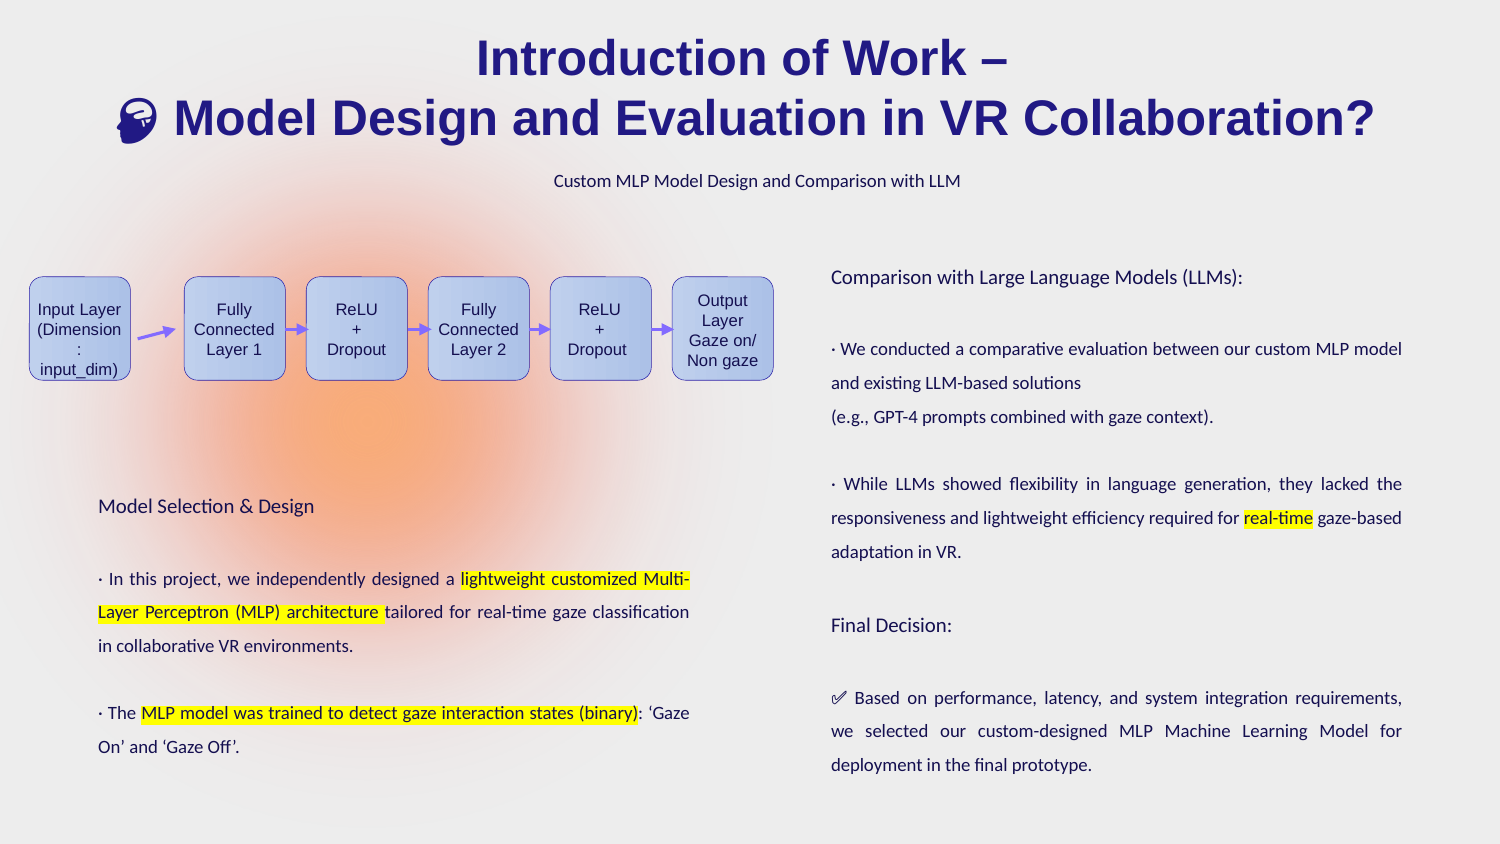

Introduction of Work –
🧠 Model Design and Evaluation in VR Collaboration?

Custom MLP Model Design and Comparison with LLM

Comparison with Large Language Models (LLMs):

· We conducted a comparative evaluation between our custom MLP model and existing LLM-based solutions
(e.g., GPT-4 prompts combined with gaze context).

· While LLMs showed flexibility in language generation, they lacked the responsiveness and lightweight efficiency required for real-time gaze-based adaptation in VR.

Final Decision:

✅ Based on performance, latency, and system integration requirements, we selected our custom-designed MLP Machine Learning Model for deployment in the final prototype.

Output Layer
Gaze on/
Non gaze
Input Layer
(Dimension: input_dim)
ReLU
+
Dropout
ReLU
+
Dropout
Fully ConnectedLayer 1
Fully ConnectedLayer 2
Model Selection & Design

· In this project, we independently designed a lightweight customized Multi-Layer Perceptron (MLP) architecture tailored for real-time gaze classification in collaborative VR environments.

· The MLP model was trained to detect gaze interaction states (binary): ‘Gaze On’ and ‘Gaze Off’.